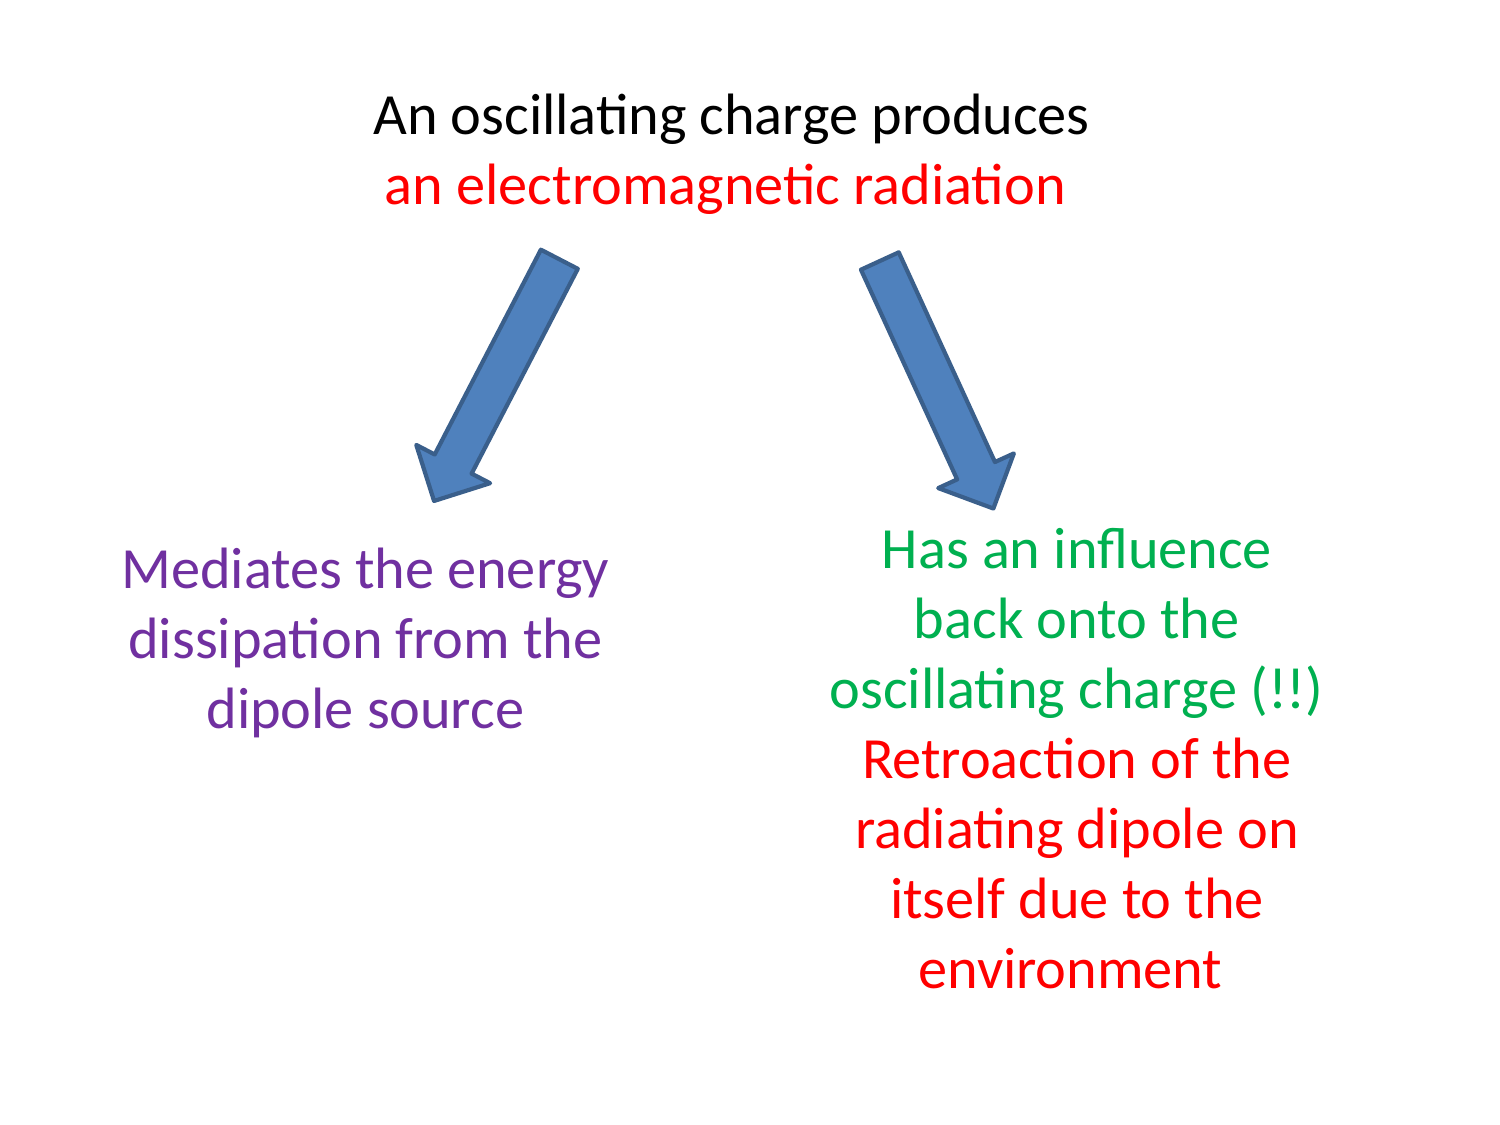

An oscillating charge produces
an electromagnetic radiation

Has an influence back onto the oscillating charge (!!)
Retroaction of the radiating dipole on itself due to the environment
Mediates the energy dissipation from the dipole source